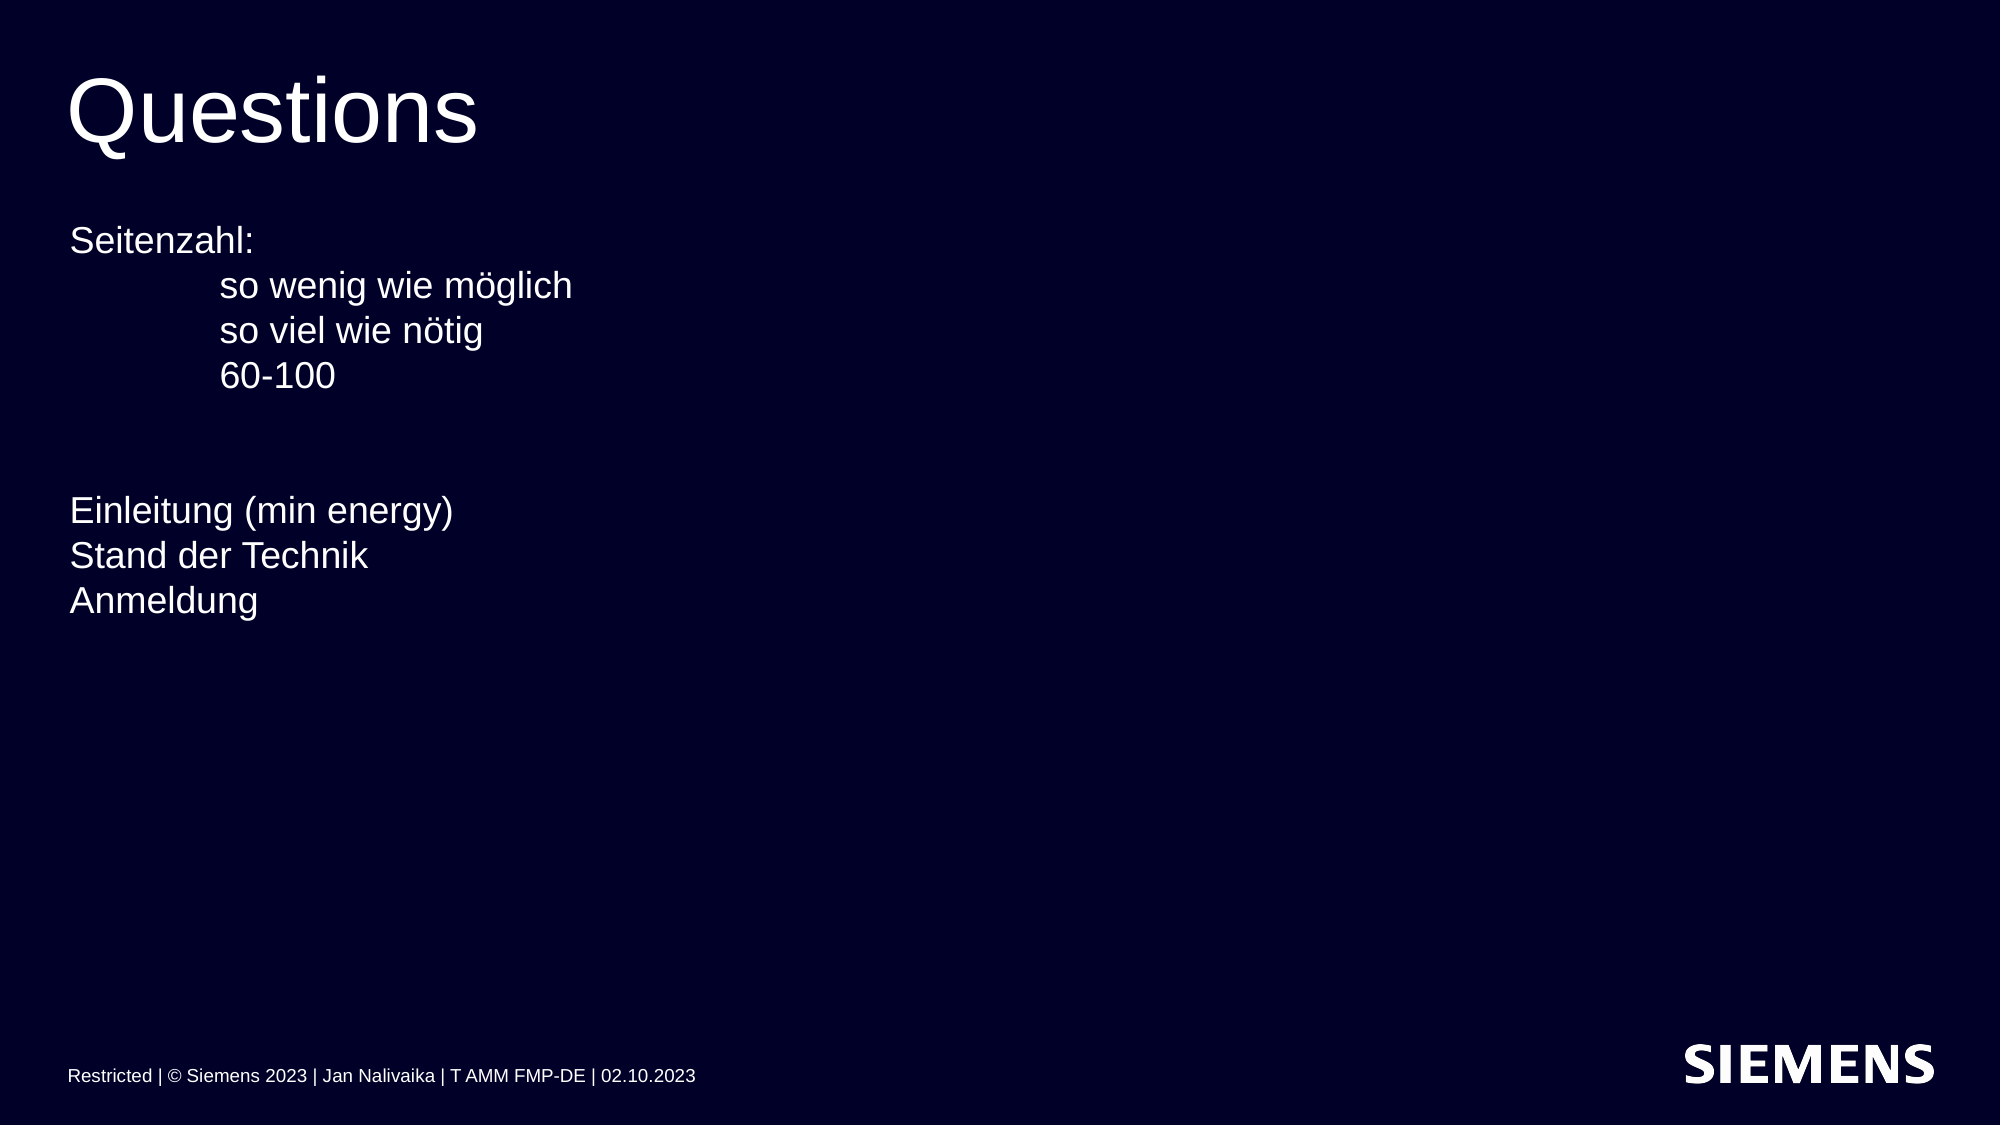

# Questions
Seitenzahl:
	so wenig wie möglich
	so viel wie nötig
	60-100

Einleitung (min energy)
Stand der Technik
Anmeldung

Restricted | © Siemens 2023 | Jan Nalivaika | T AMM FMP-DE | 02.10.2023